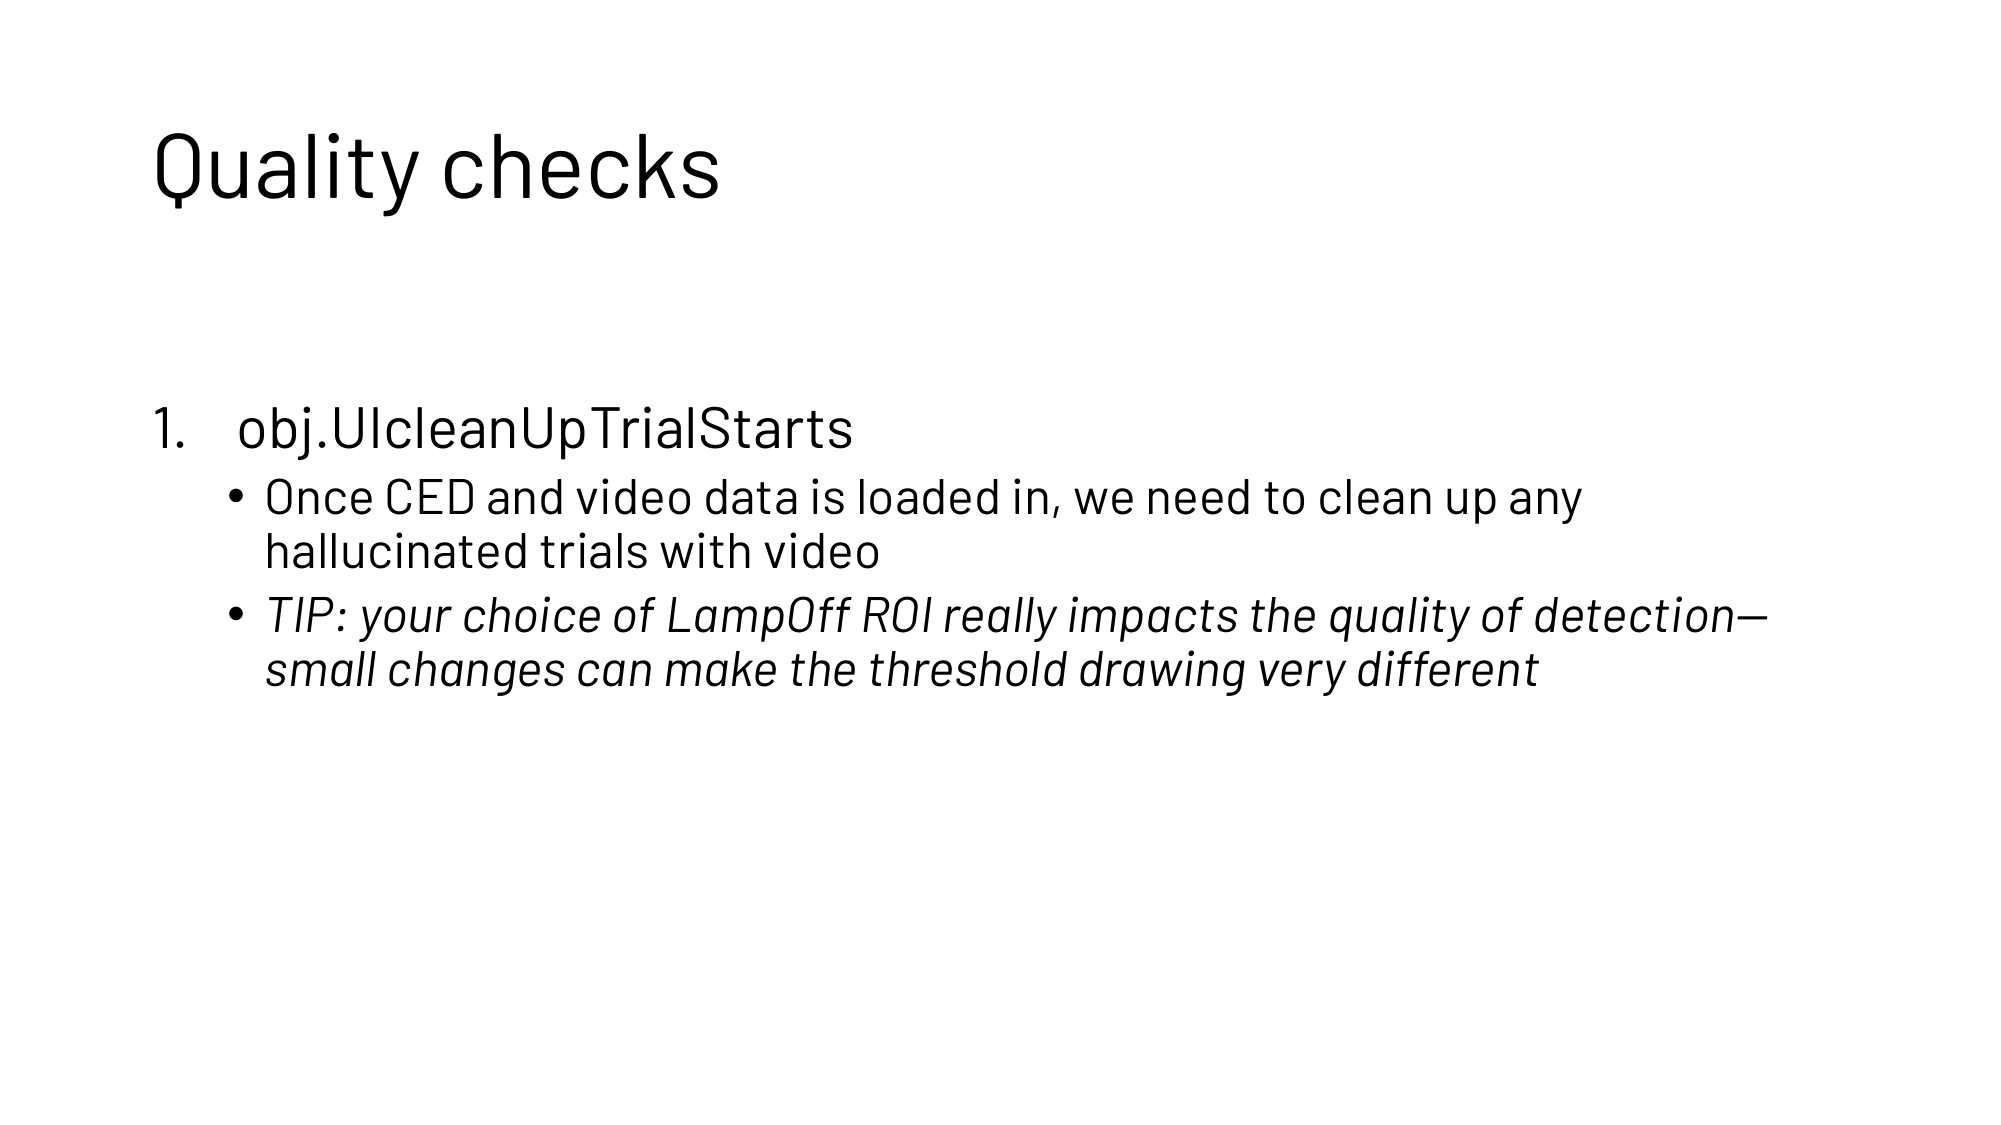

# Quality checks

obj.UIcleanUpTrialStarts
Once CED and video data is loaded in, we need to clean up any hallucinated trials with video
TIP: your choice of LampOff ROI really impacts the quality of detection—small changes can make the threshold drawing very different